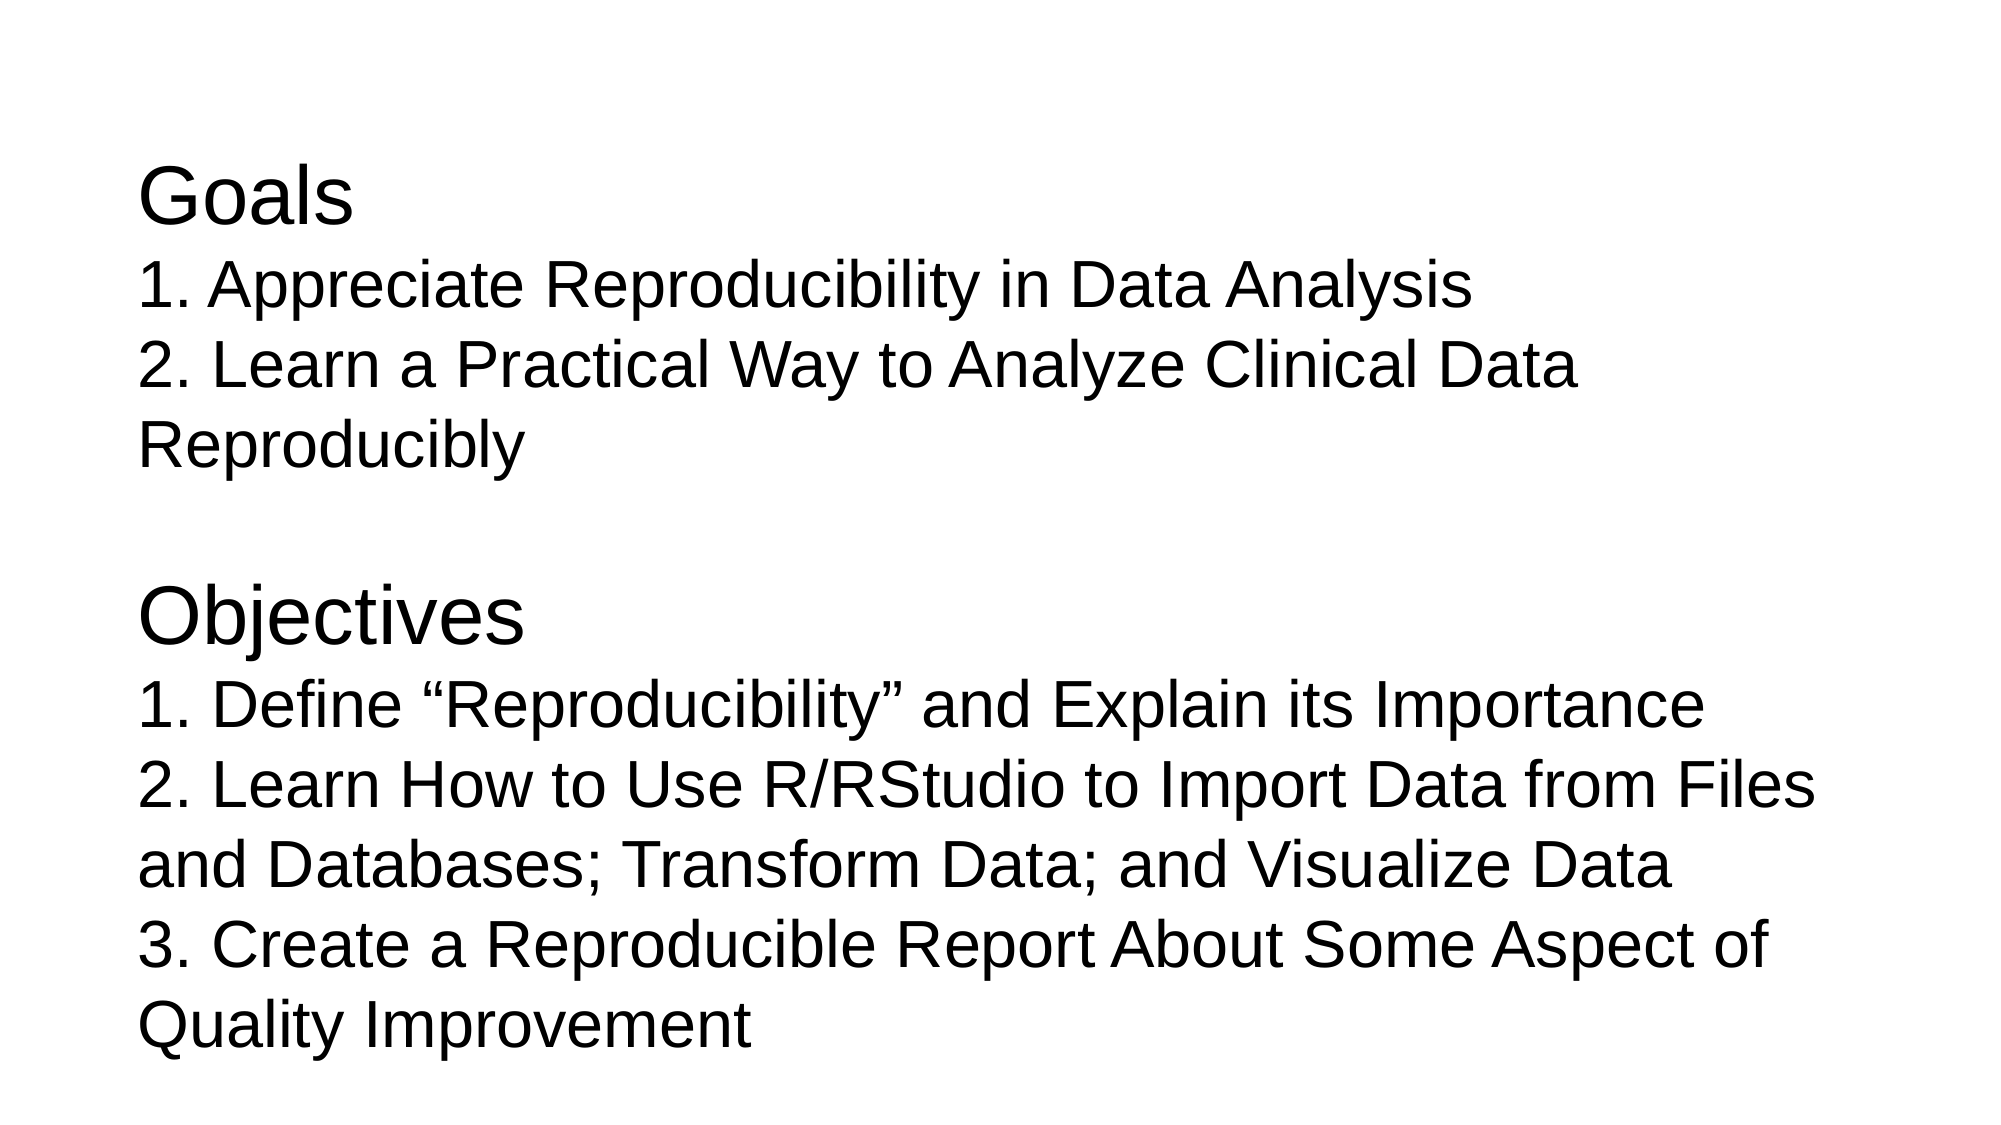

Goals
1. Appreciate Reproducibility in Data Analysis
2. Learn a Practical Way to Analyze Clinical Data Reproducibly

Objectives
1. Define “Reproducibility” and Explain its Importance
2. Learn How to Use R/RStudio to Import Data from Files and Databases; Transform Data; and Visualize Data
3. Create a Reproducible Report About Some Aspect of Quality Improvement